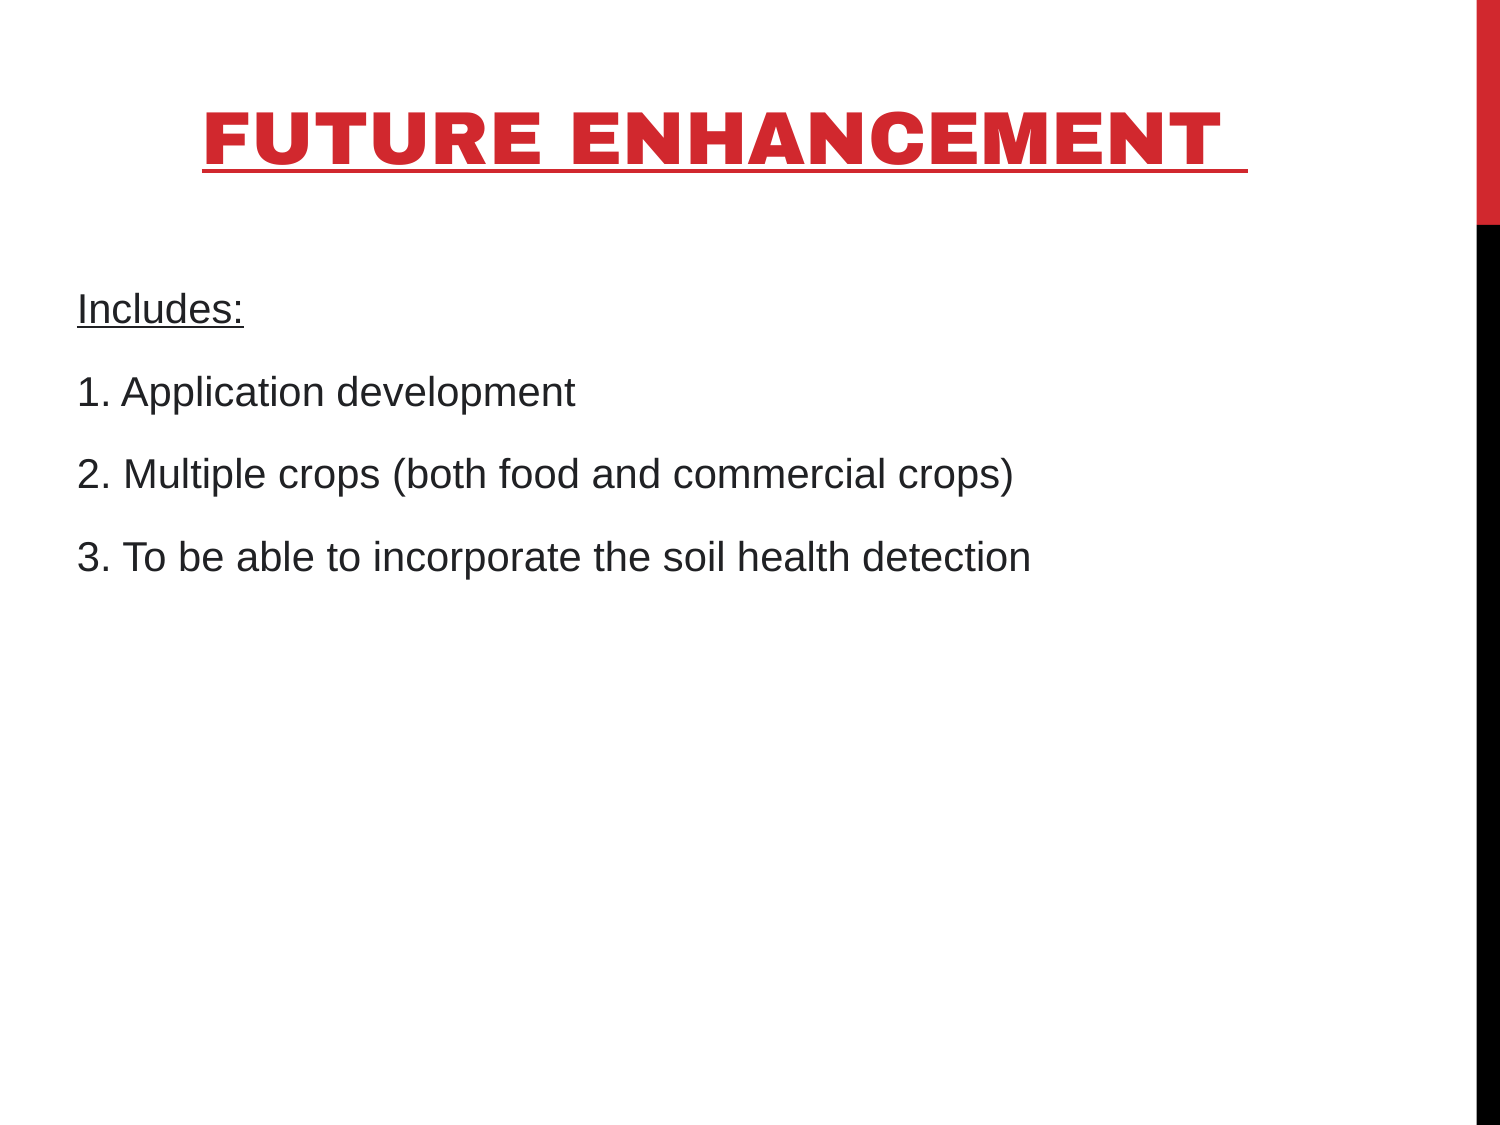

# FUTURE ENHANCEMENT
Includes:
1. Application development
2. Multiple crops (both food and commercial crops)
3. To be able to incorporate the soil health detection